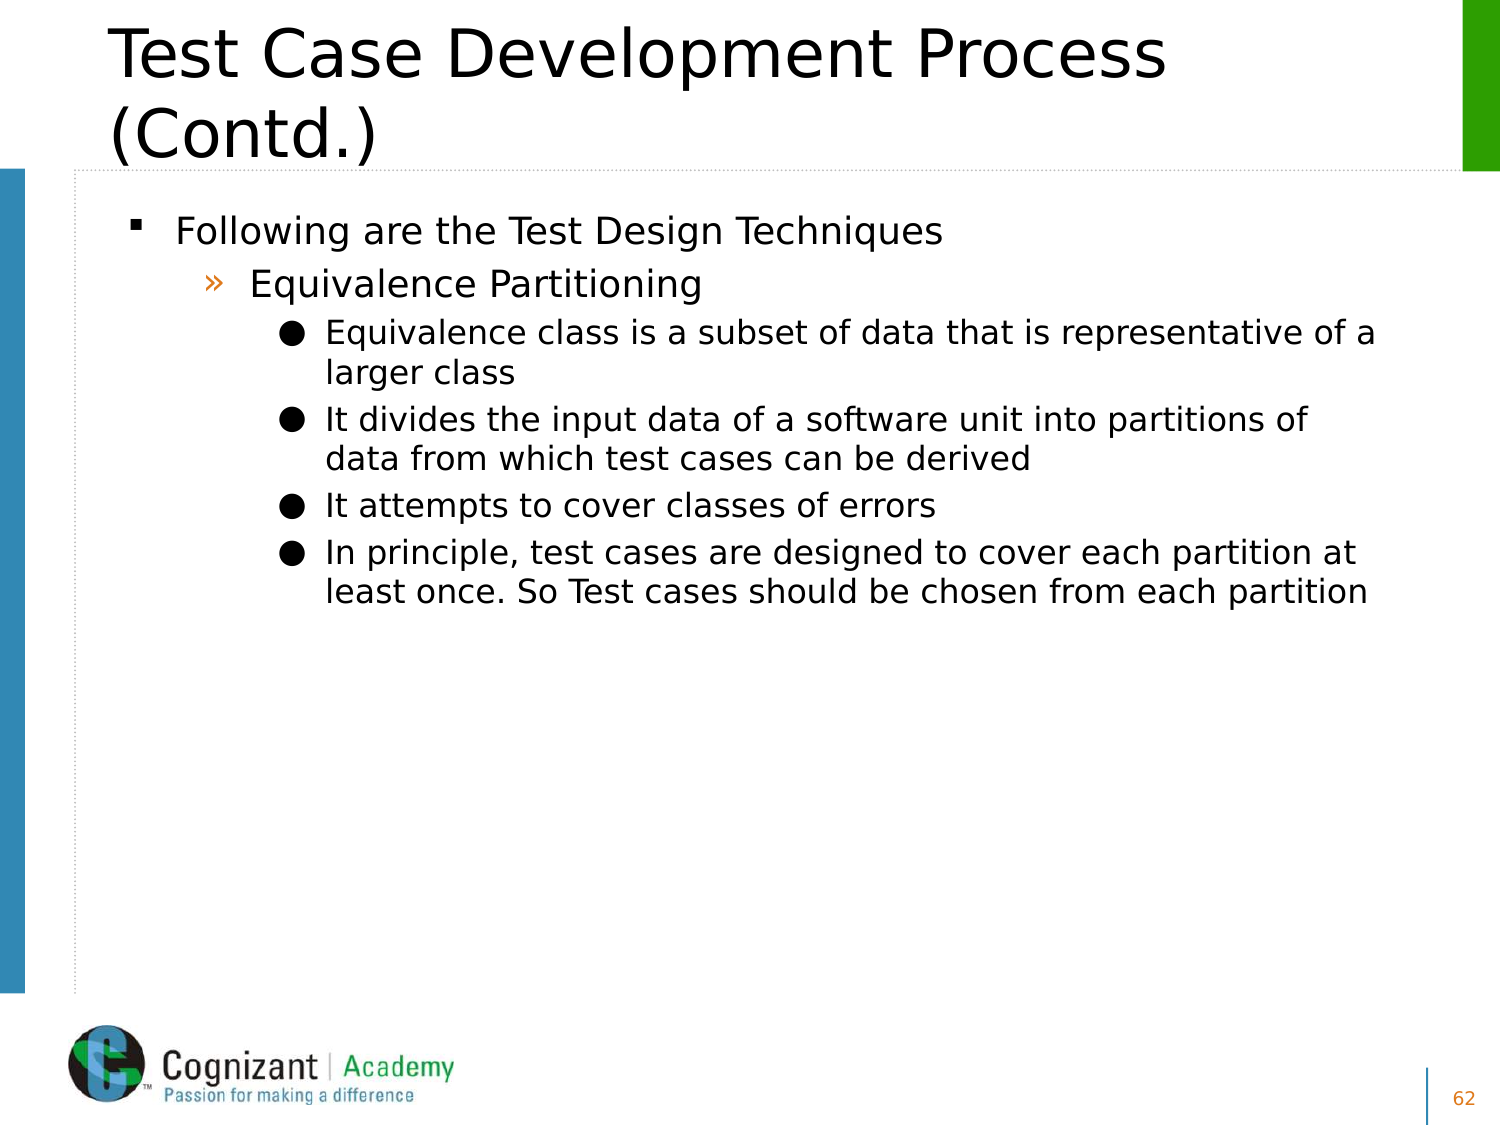

# Test Case Development Process (Contd.)
Following are the Test Design Techniques
Equivalence Partitioning
Equivalence class is a subset of data that is representative of a larger class
It divides the input data of a software unit into partitions of data from which test cases can be derived
It attempts to cover classes of errors
In principle, test cases are designed to cover each partition at least once. So Test cases should be chosen from each partition

62